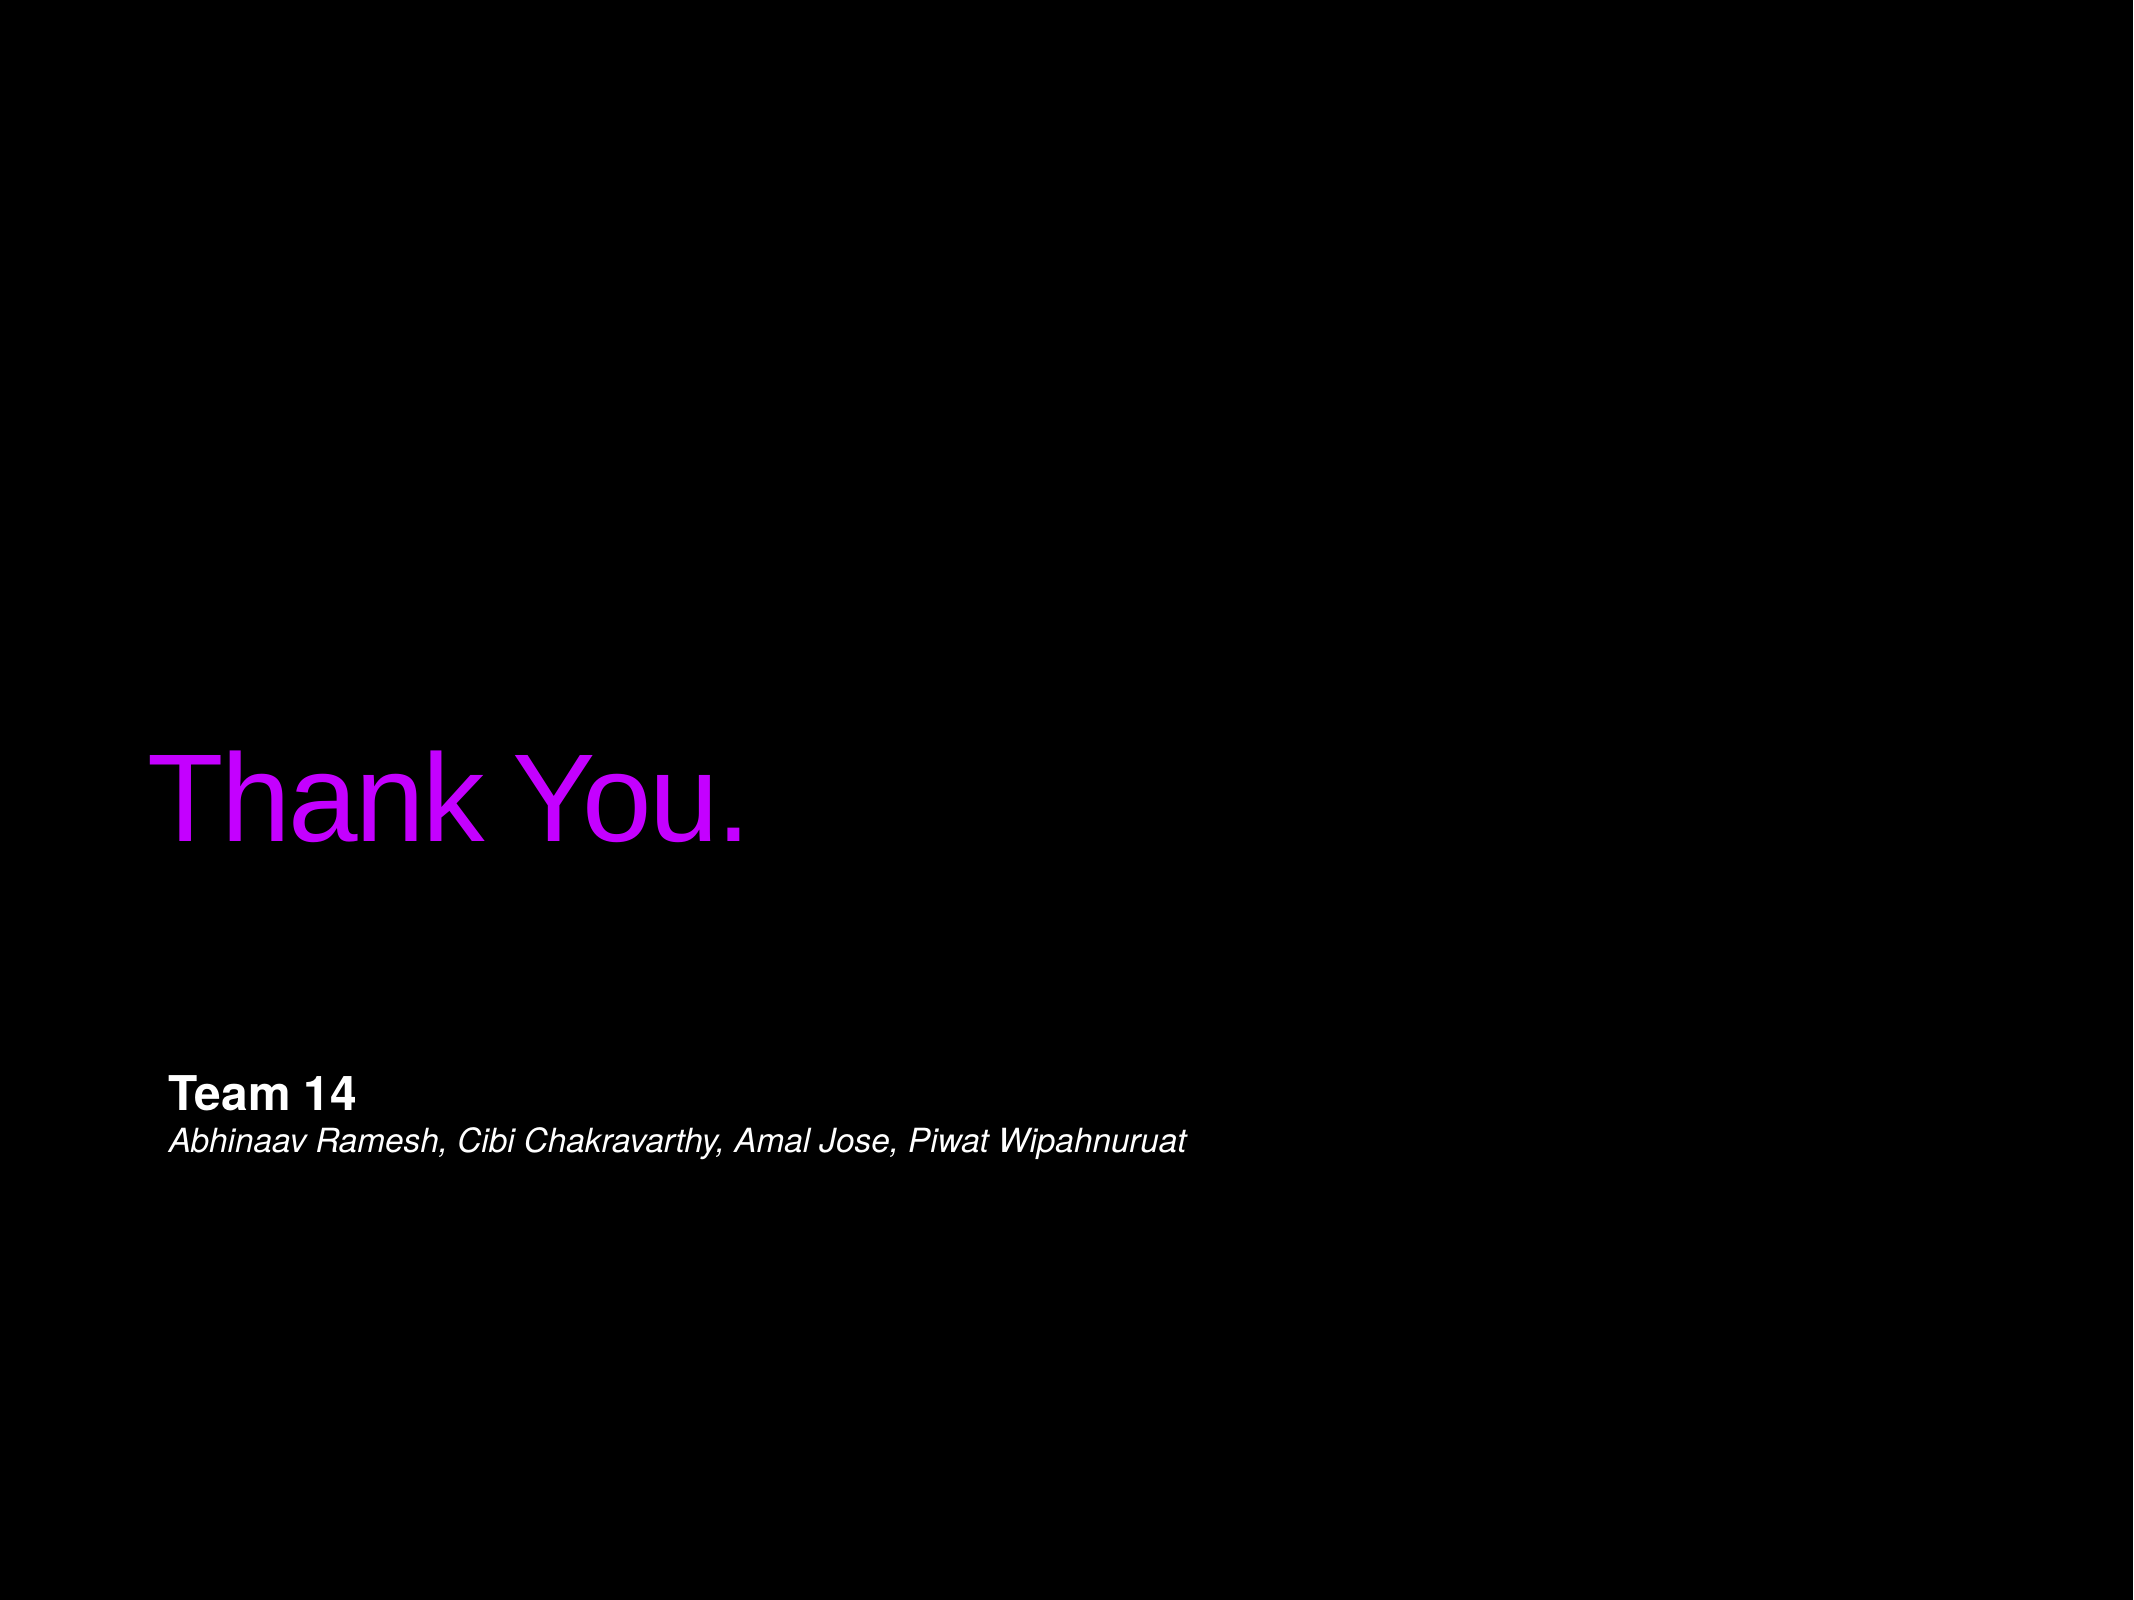

Thank You.
Team 14
Abhinaav Ramesh, Cibi Chakravarthy, Amal Jose, Piwat Wipahnuruat